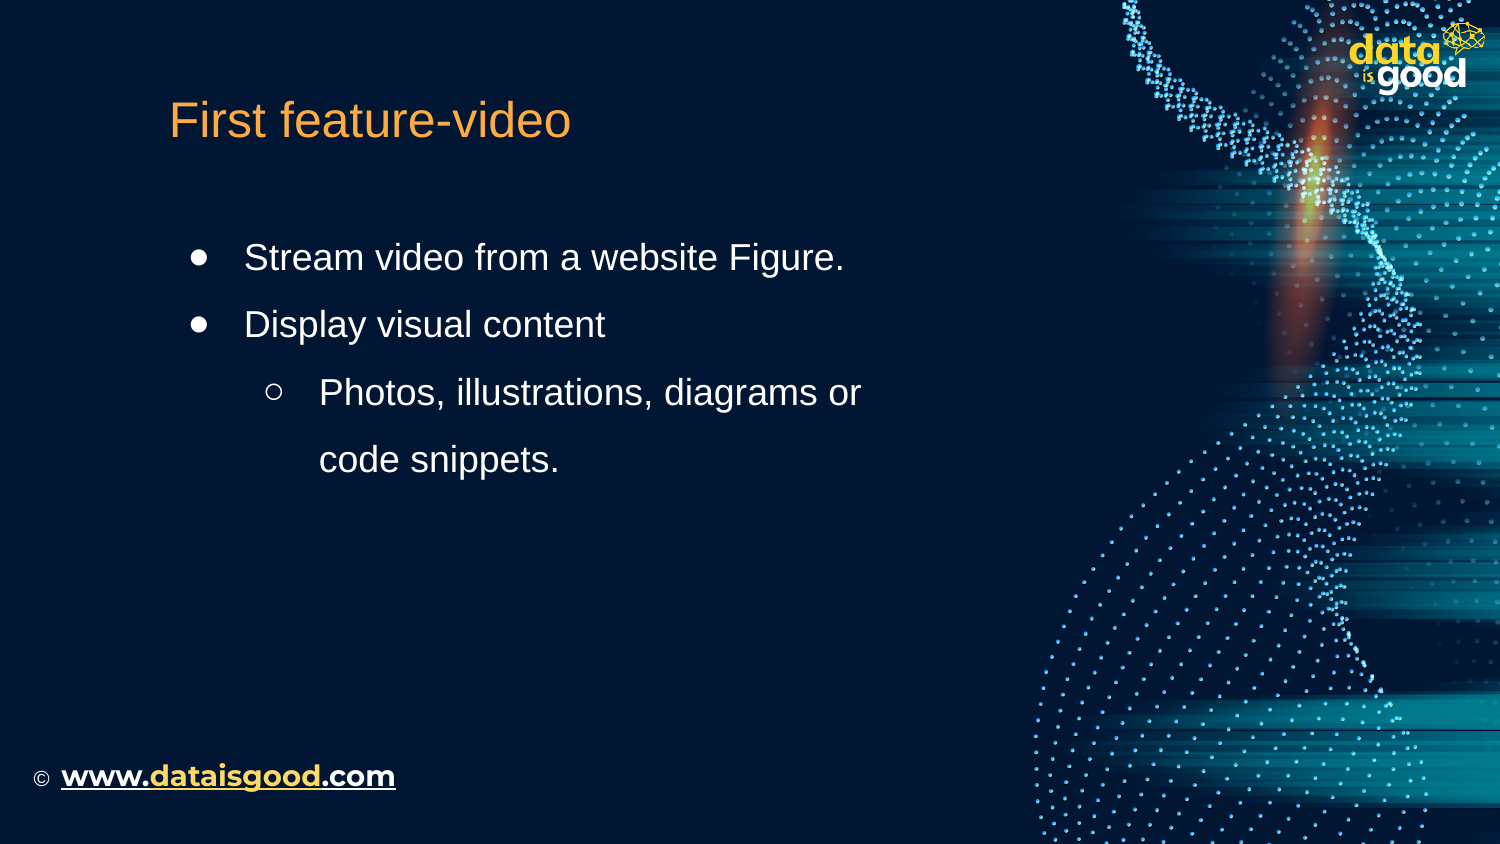

# First feature-video
Stream video from a website Figure.
Display visual content
Photos, illustrations, diagrams or code snippets.